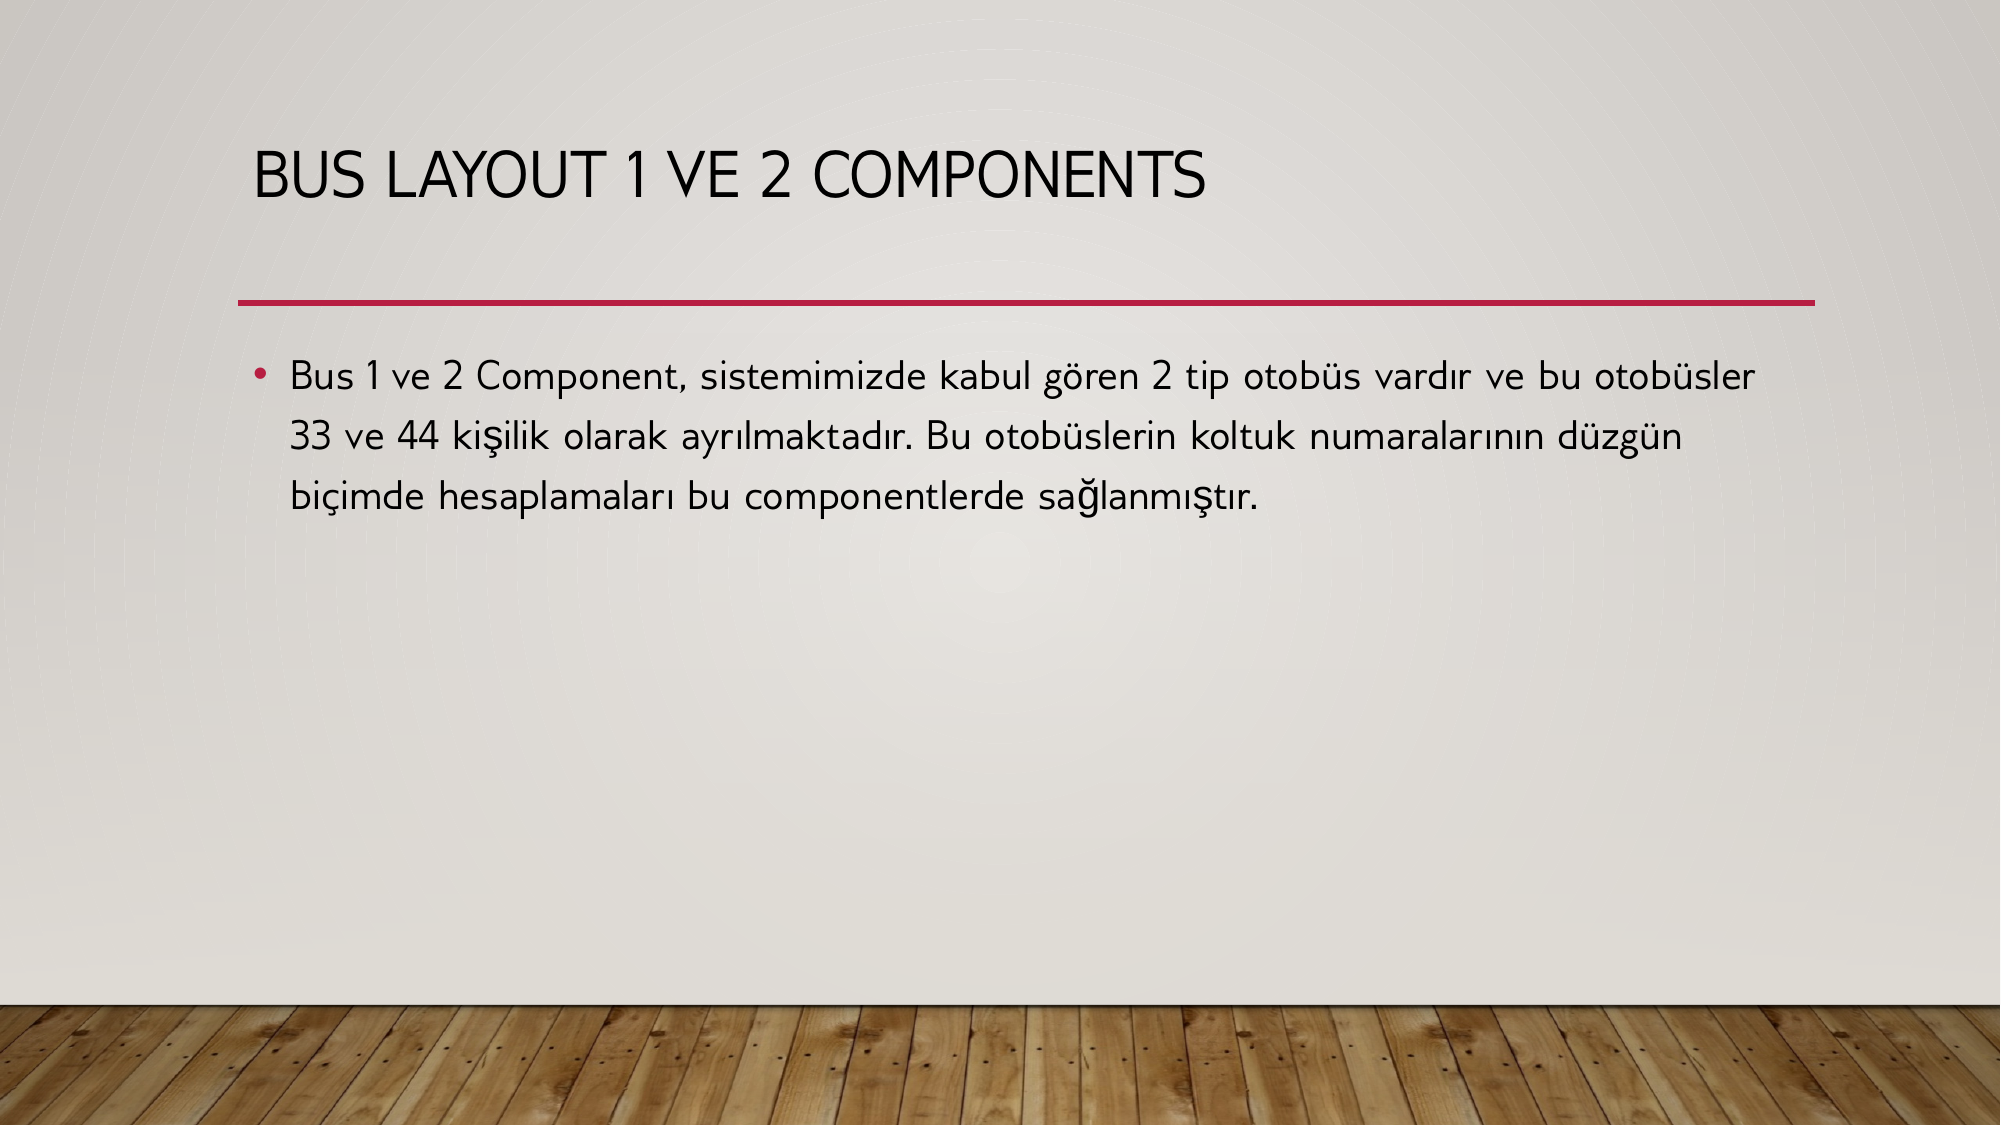

# Bus layout 1 ve 2 components
Bus 1 ve 2 Component, sistemimizde kabul gören 2 tip otobüs vardır ve bu otobüsler 33 ve 44 kişilik olarak ayrılmaktadır. Bu otobüslerin koltuk numaralarının düzgün biçimde hesaplamaları bu componentlerde sağlanmıştır.